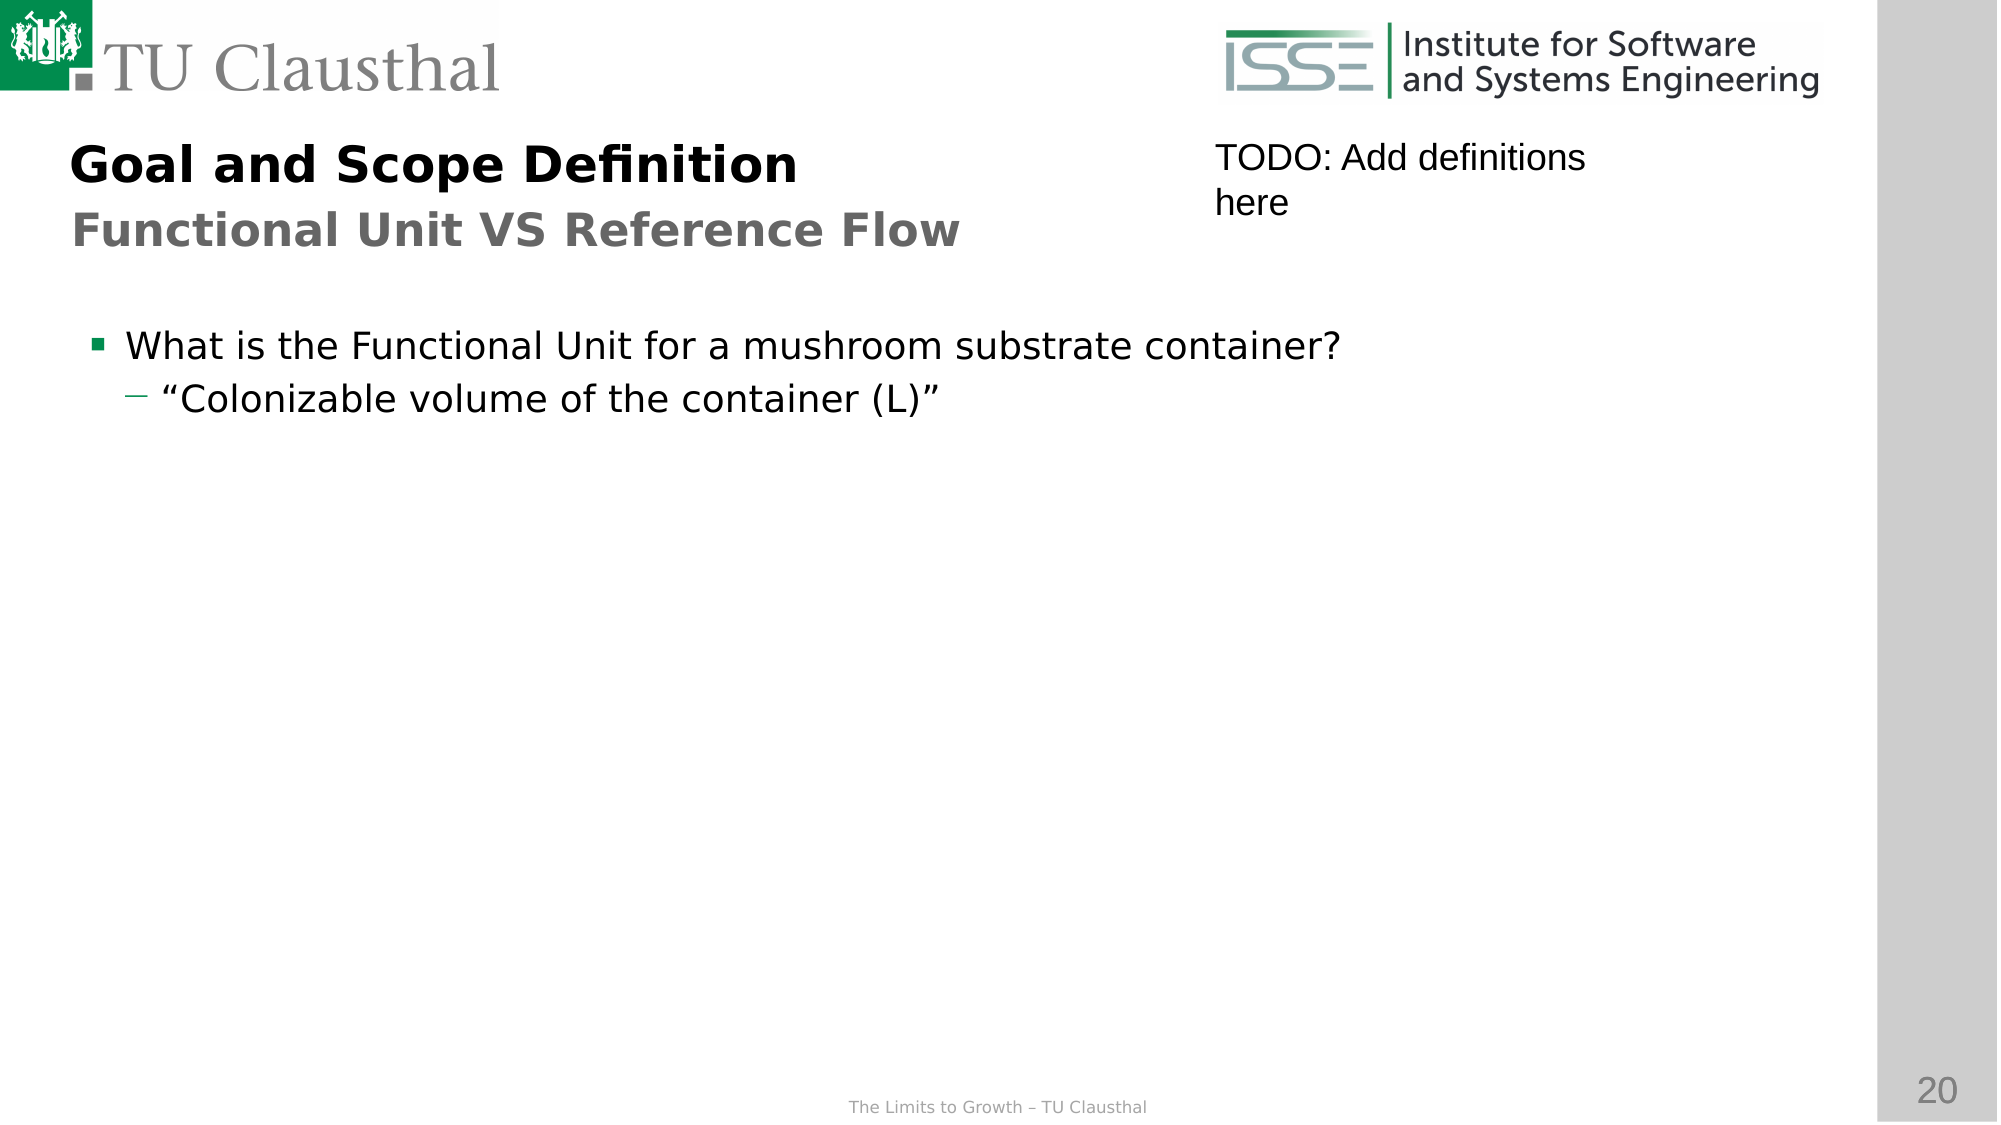

Goal and Scope Definition
TODO: Add definitions here
Functional Unit VS Reference Flow

What is the Functional Unit for a mushroom substrate container?
“Colonizable volume of the container (L)”